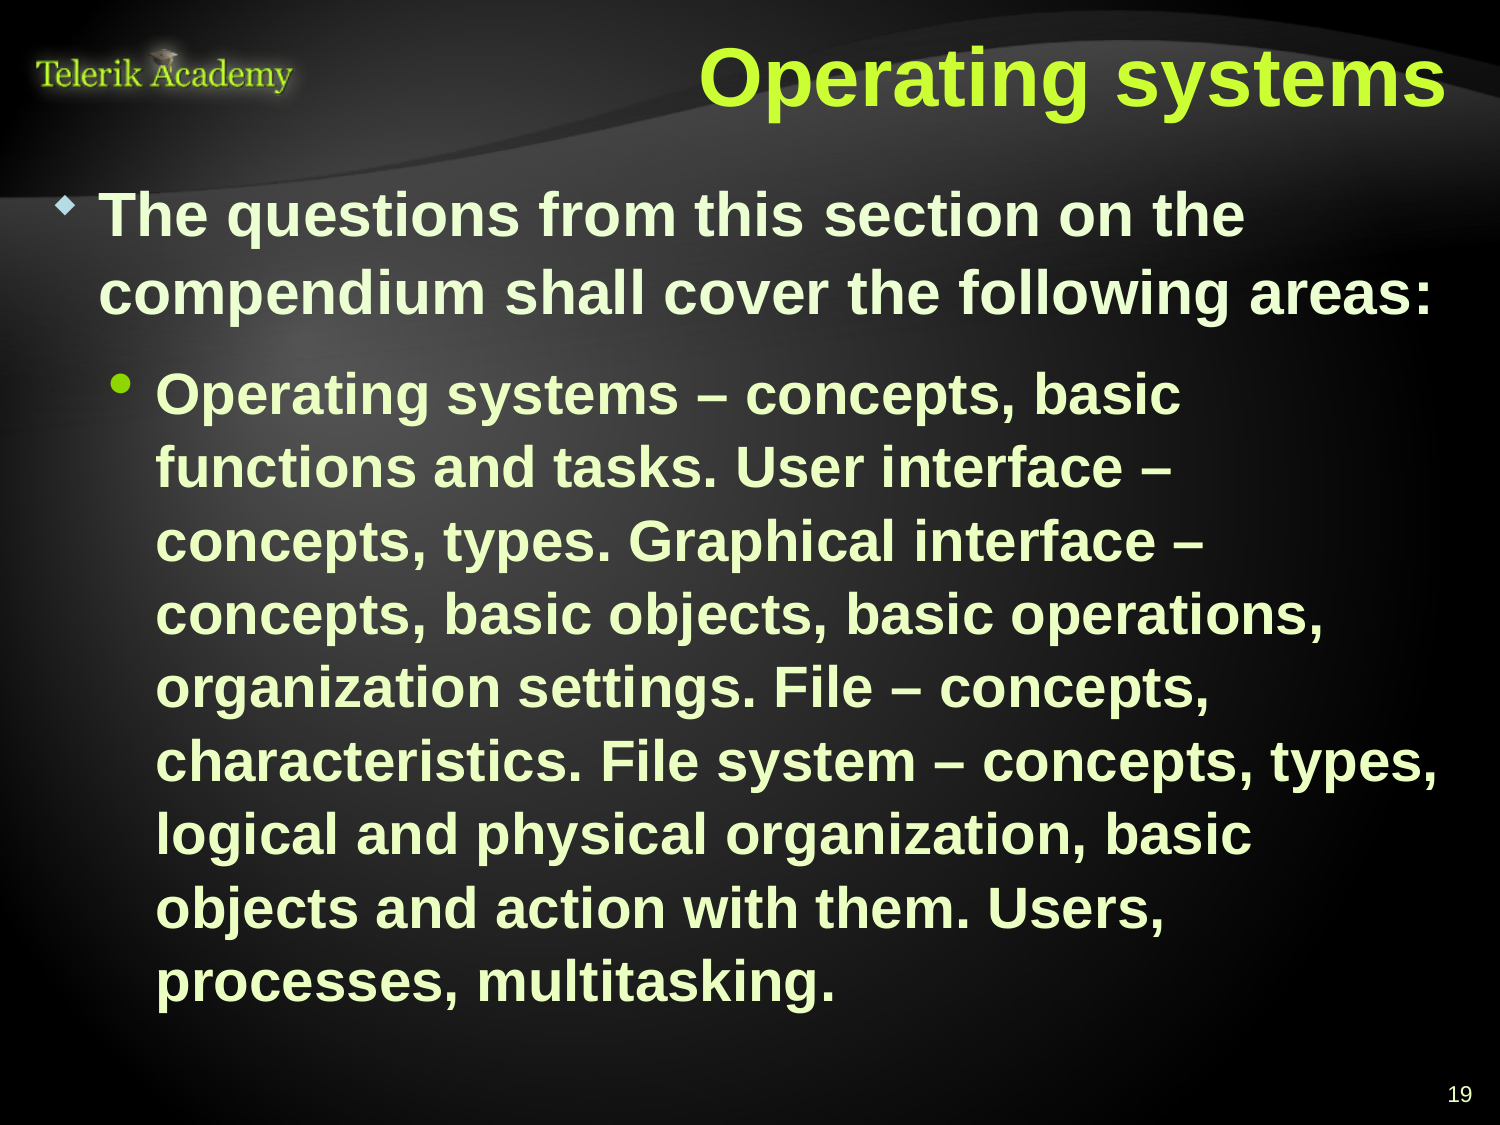

# Operating systems
The questions from this section on the compendium shall cover the following areas:
Operating systems – concepts, basic functions and tasks. User interface – concepts, types. Graphical interface – concepts, basic objects, basic operations, organization settings. File – concepts, characteristics. File system – concepts, types, logical and physical organization, basic objects and action with them. Users, processes, multitasking.
19